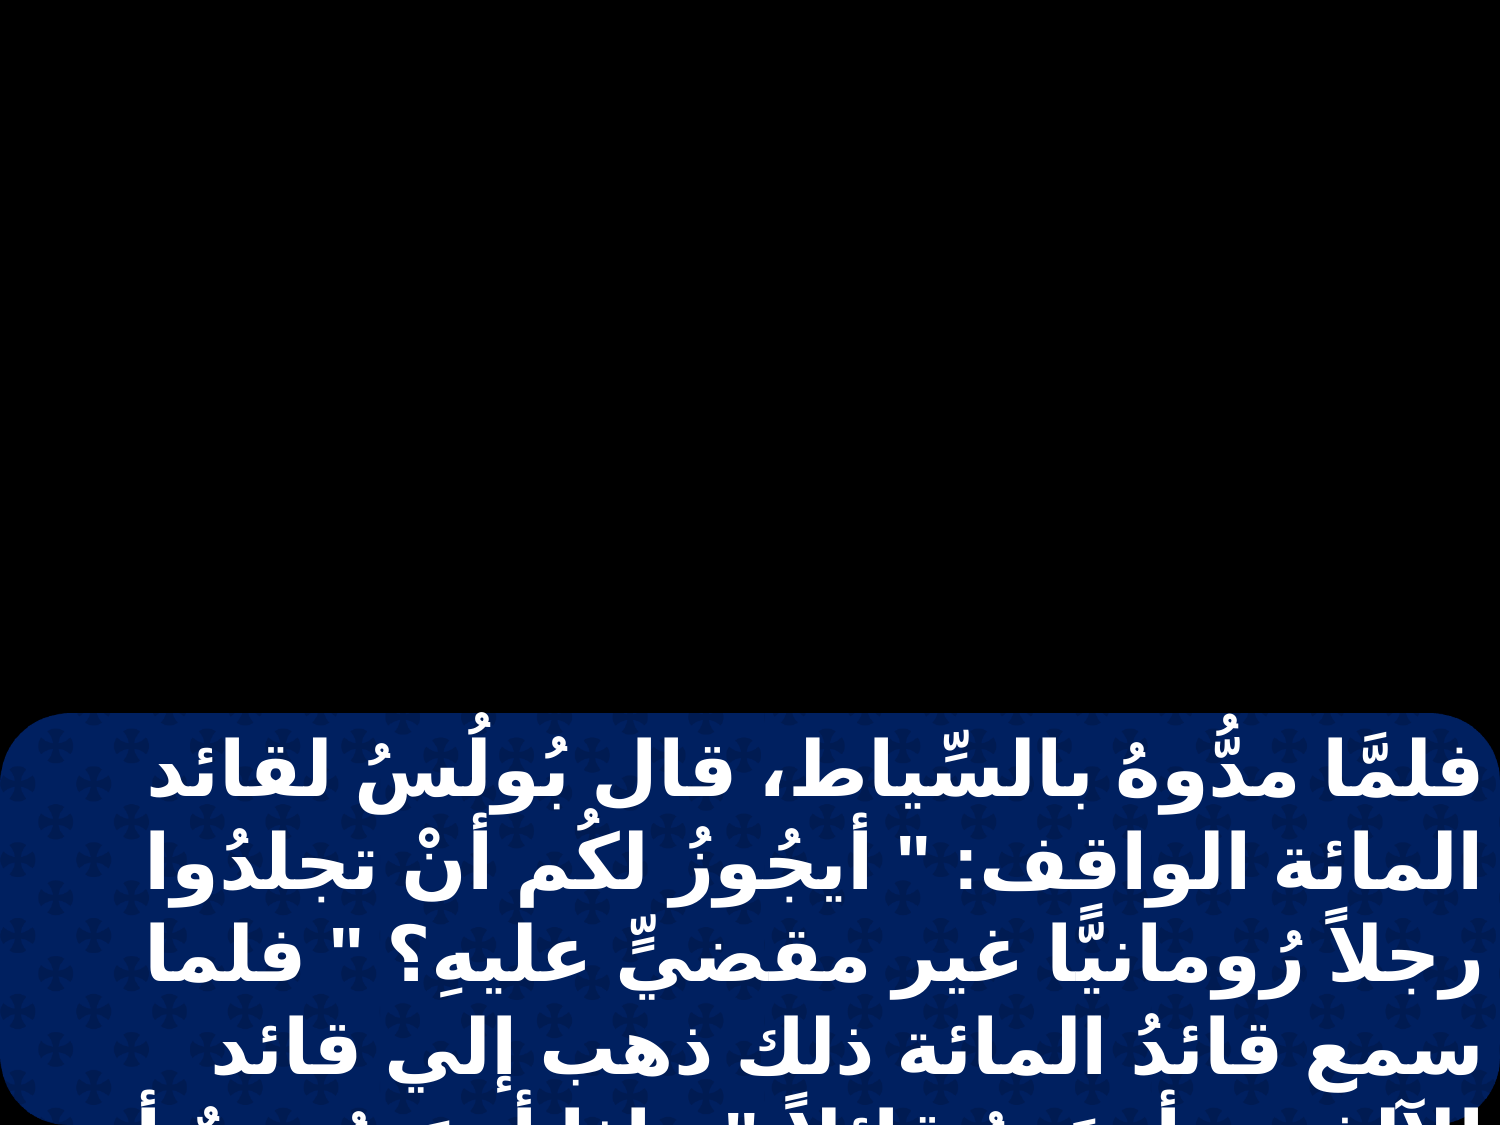

فلمَّا مدُّوهُ بالسِّياط، قال بُولُسُ لقائد المائة الواقف: " أيجُوزُ لكُم أنْ تجلدُوا رجلاً رُومانيًّا غير مقضيٍّ عليهِ؟ " فلما سمع قائدُ المائة ذلك ذهب إلي قائد الآلف، وأخبَرَهُ قائلاً:" ماذا أنتَ مُزمِعٌ أن تصنع! فإنَّ هذا الرَّجُل رُومانيٌّ ".